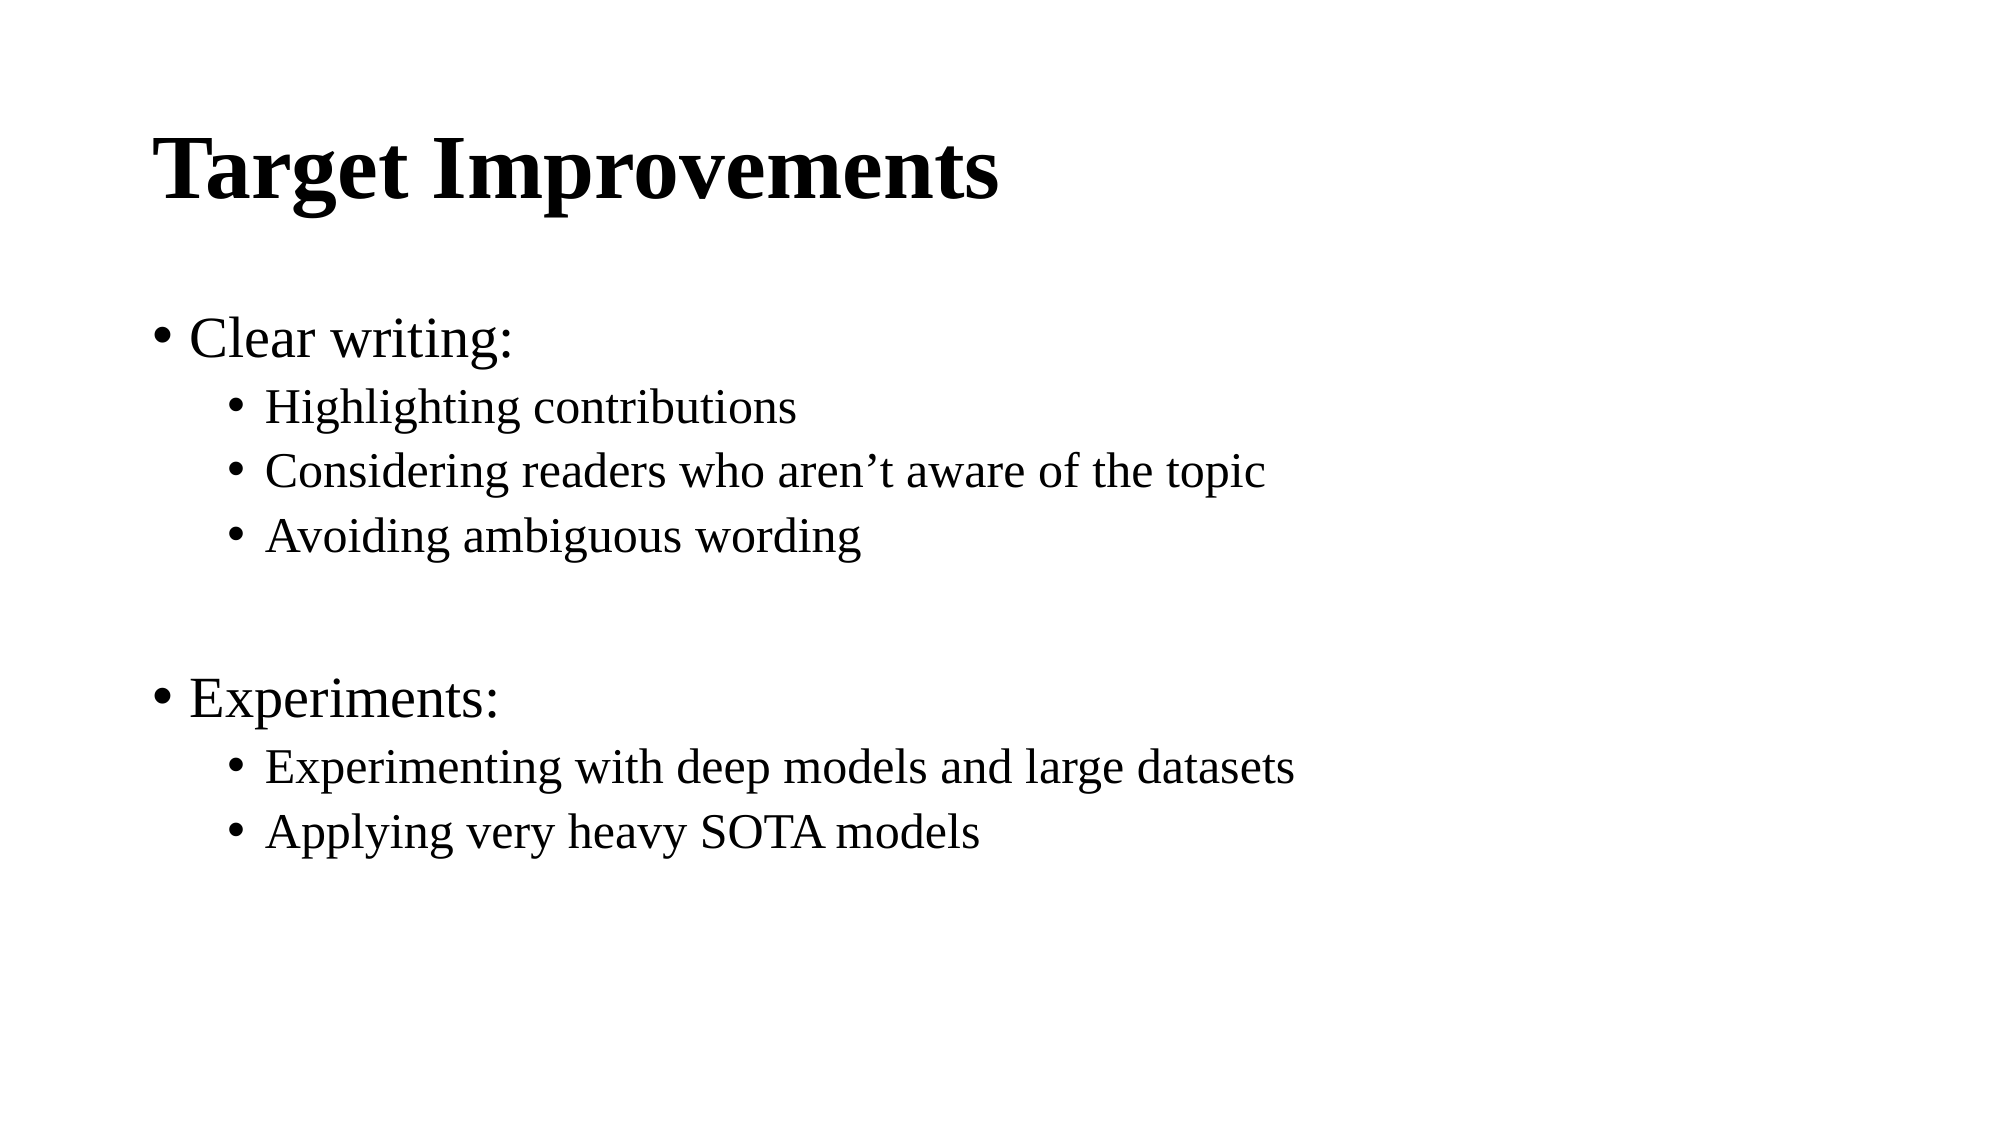

# Target Improvements
Clear writing:
Highlighting contributions
Considering readers who aren’t aware of the topic
Avoiding ambiguous wording

Experiments:
Experimenting with deep models and large datasets
Applying very heavy SOTA models